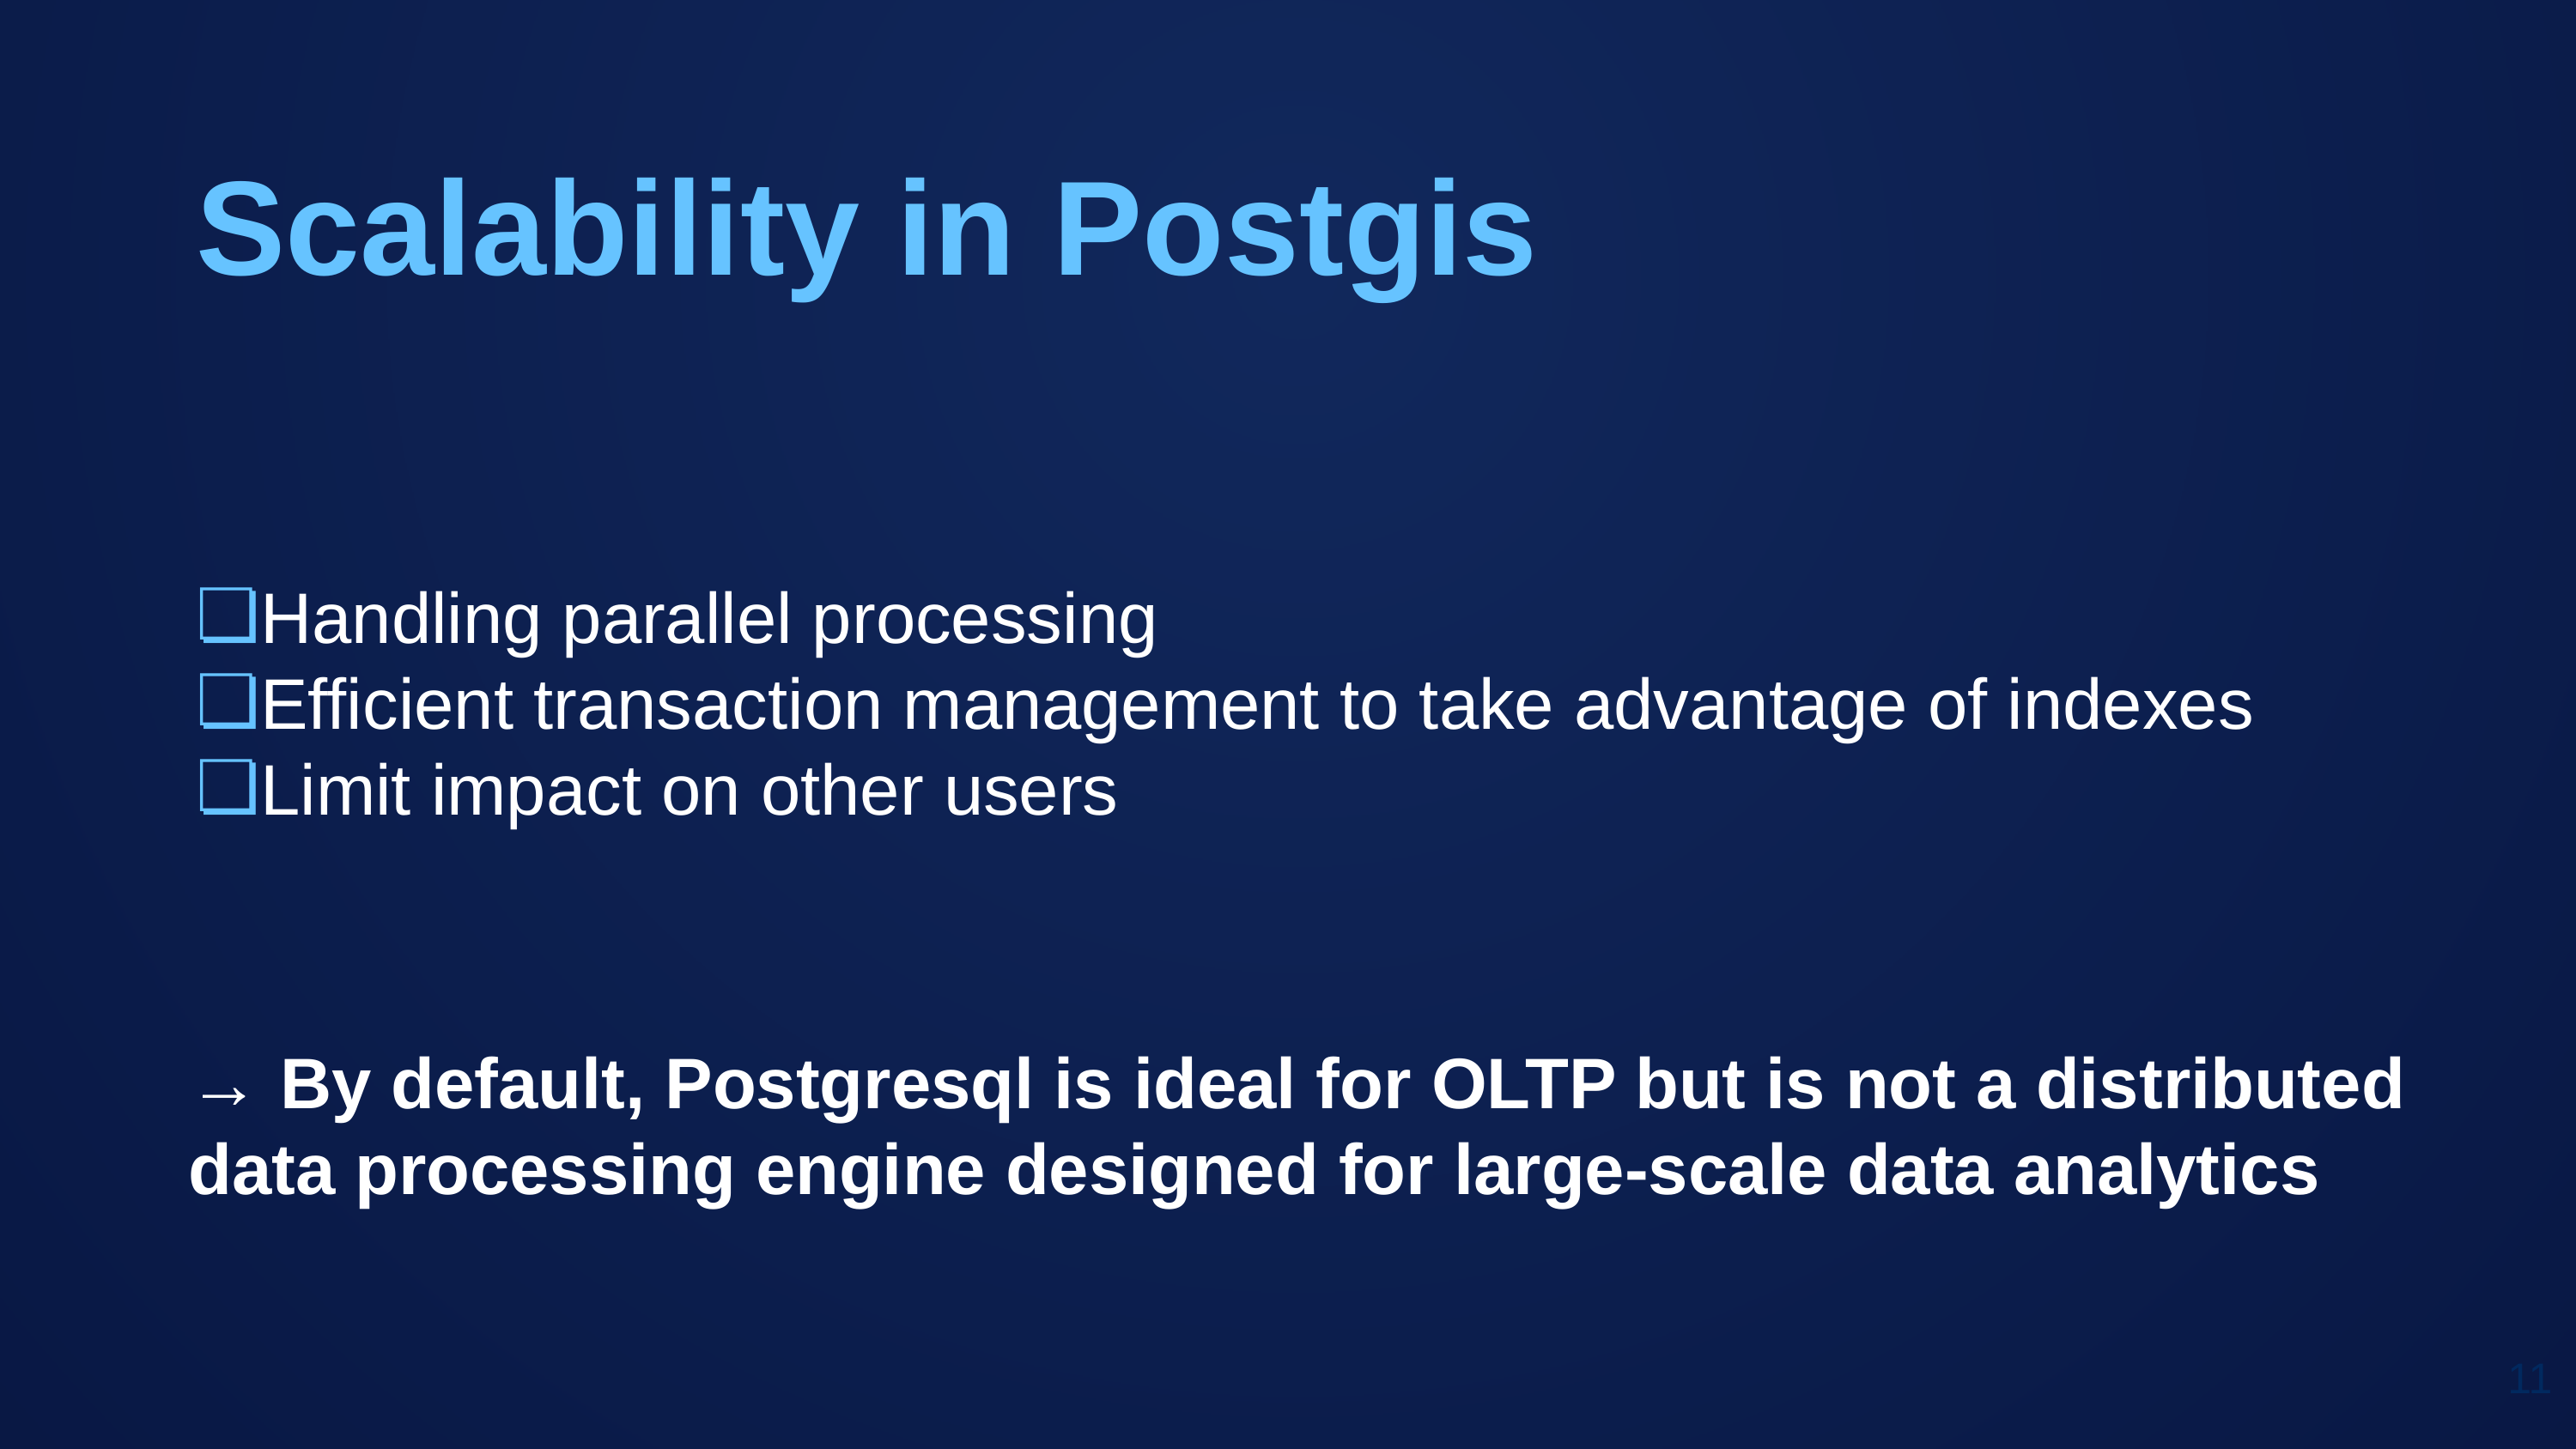

Scalability in Postgis
# Handling parallel processing
Efficient transaction management to take advantage of indexes
Limit impact on other users
→ By default, Postgresql is ideal for OLTP but is not a distributed data processing engine designed for large-scale data analytics
11